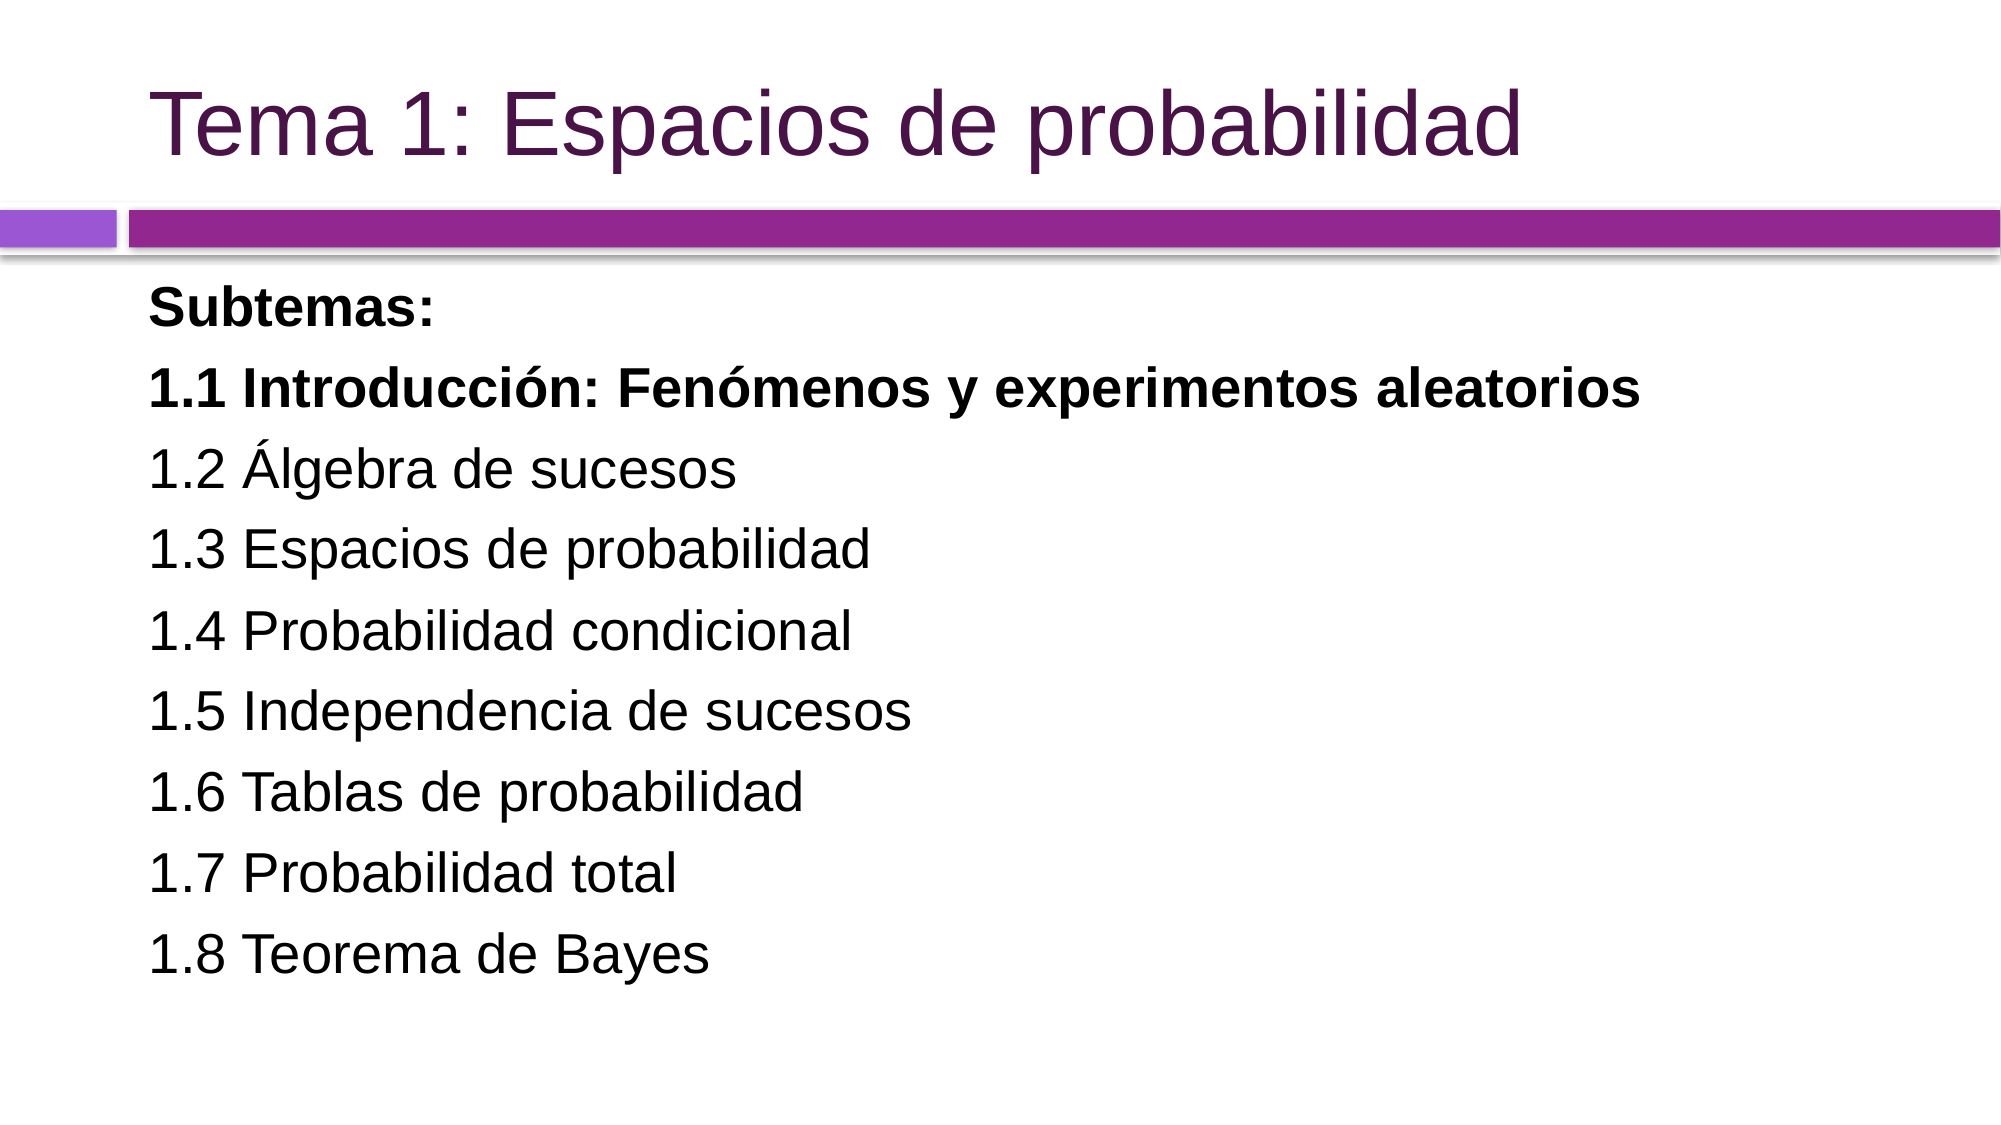

# Tema 1: Espacios de probabilidad
Subtemas:
1.1 Introducción: Fenómenos y experimentos aleatorios
1.2 Álgebra de sucesos
1.3 Espacios de probabilidad
1.4 Probabilidad condicional
1.5 Independencia de sucesos
1.6 Tablas de probabilidad
1.7 Probabilidad total
1.8 Teorema de Bayes